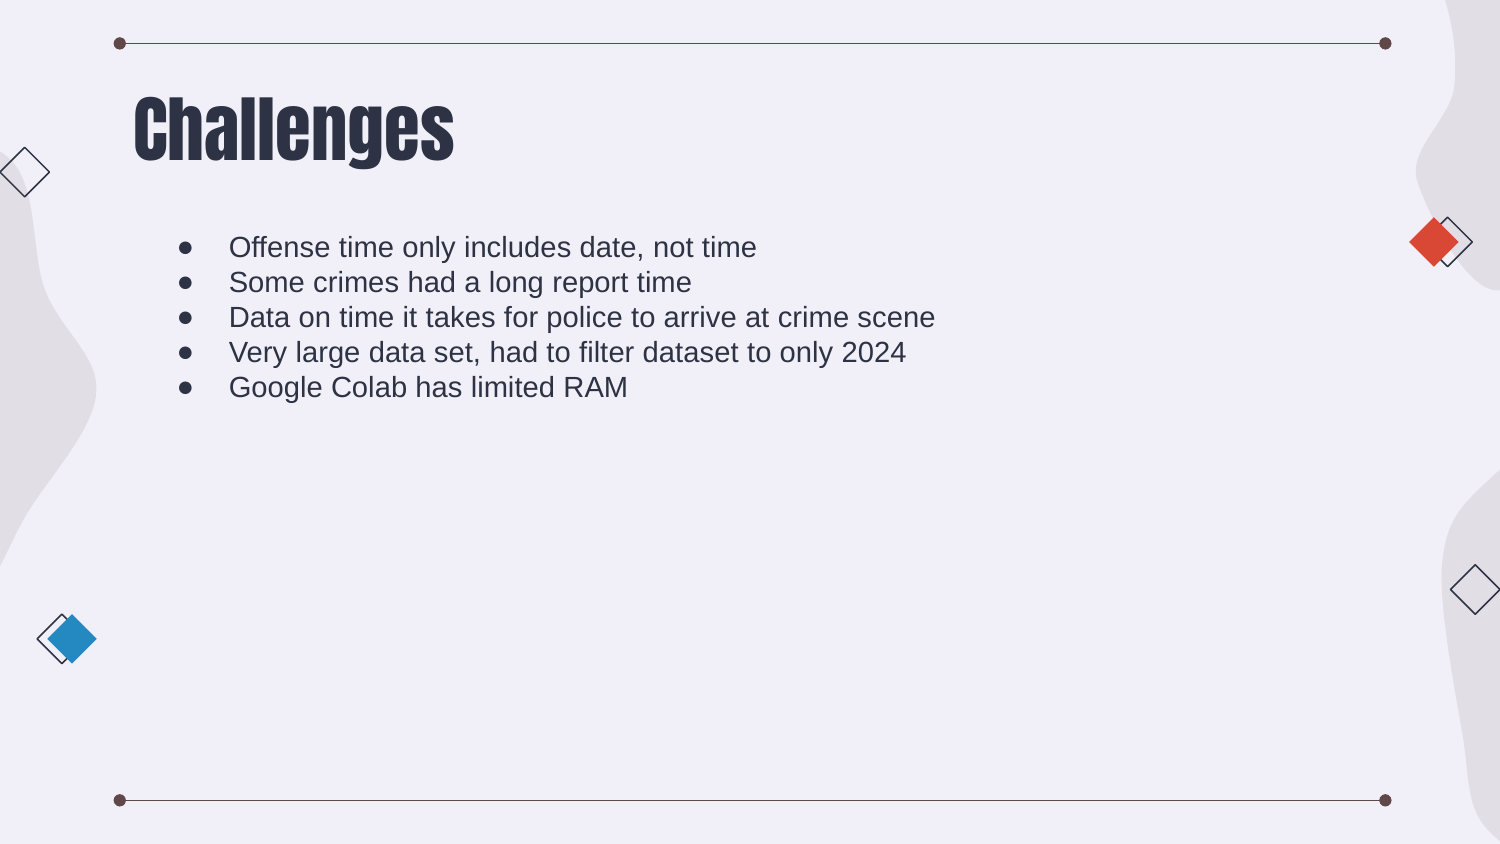

# Challenges
Offense time only includes date, not time
Some crimes had a long report time
Data on time it takes for police to arrive at crime scene
Very large data set, had to filter dataset to only 2024
Google Colab has limited RAM